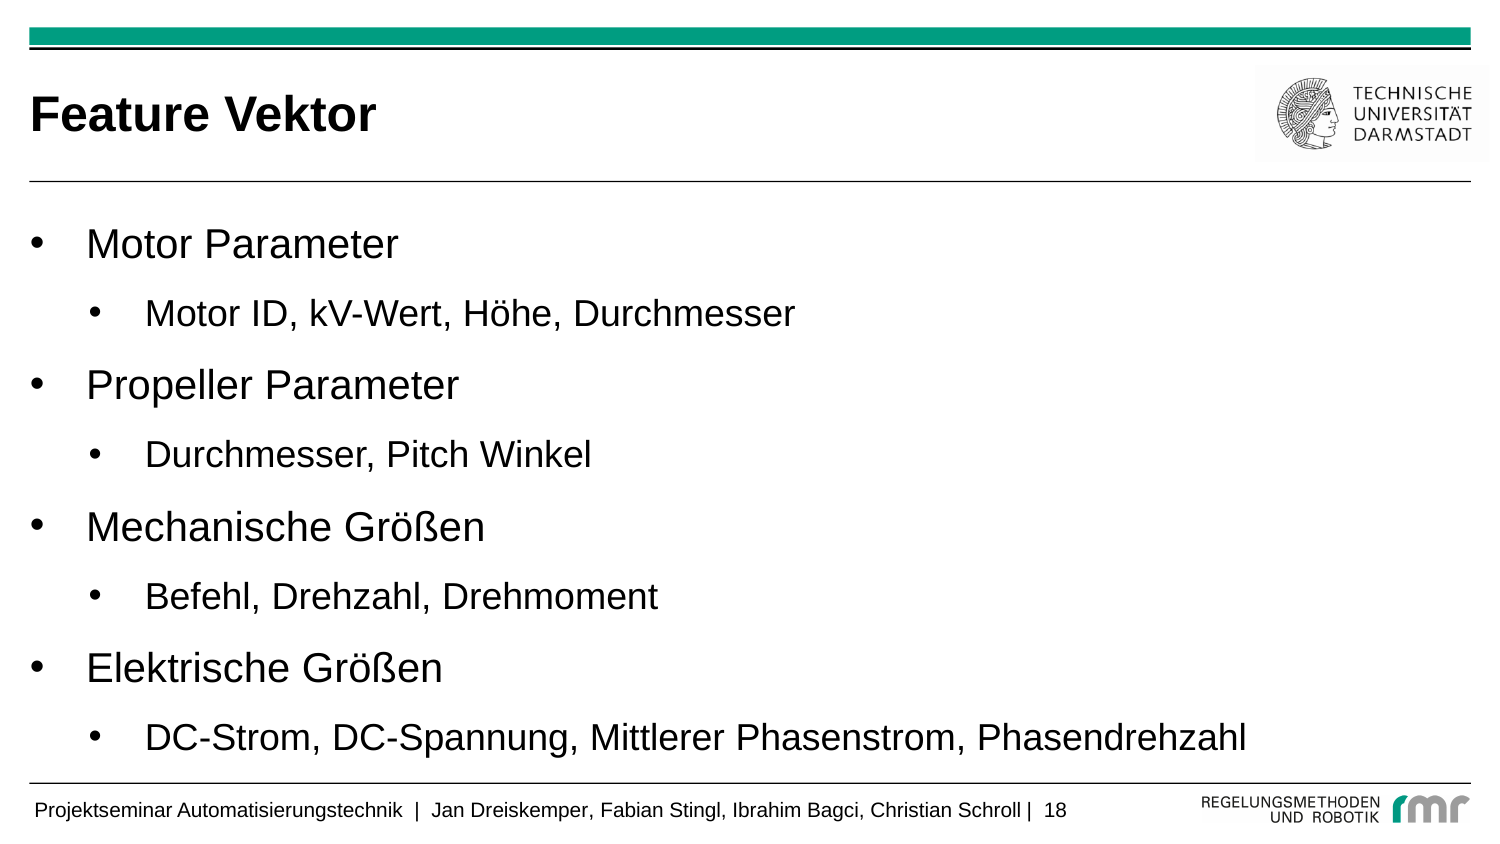

# Feature Vektor
Motor Parameter
Motor ID, kV-Wert, Höhe, Durchmesser
Propeller Parameter
Durchmesser, Pitch Winkel
Mechanische Größen
Befehl, Drehzahl, Drehmoment
Elektrische Größen
DC-Strom, DC-Spannung, Mittlerer Phasenstrom, Phasendrehzahl